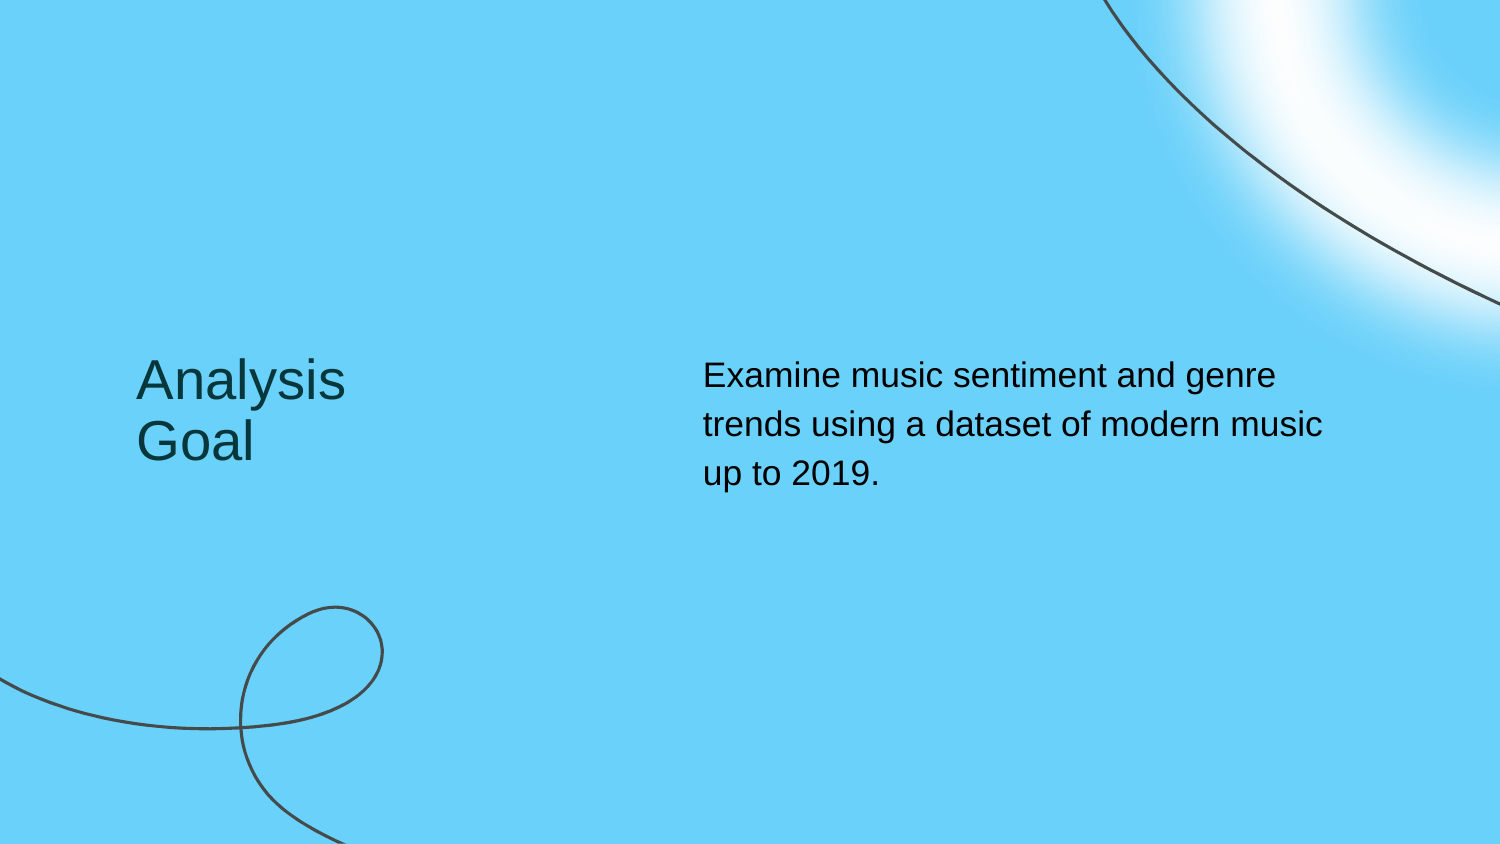

# Examine music sentiment and genre trends using a dataset of modern music up to 2019.

Analysis Goal